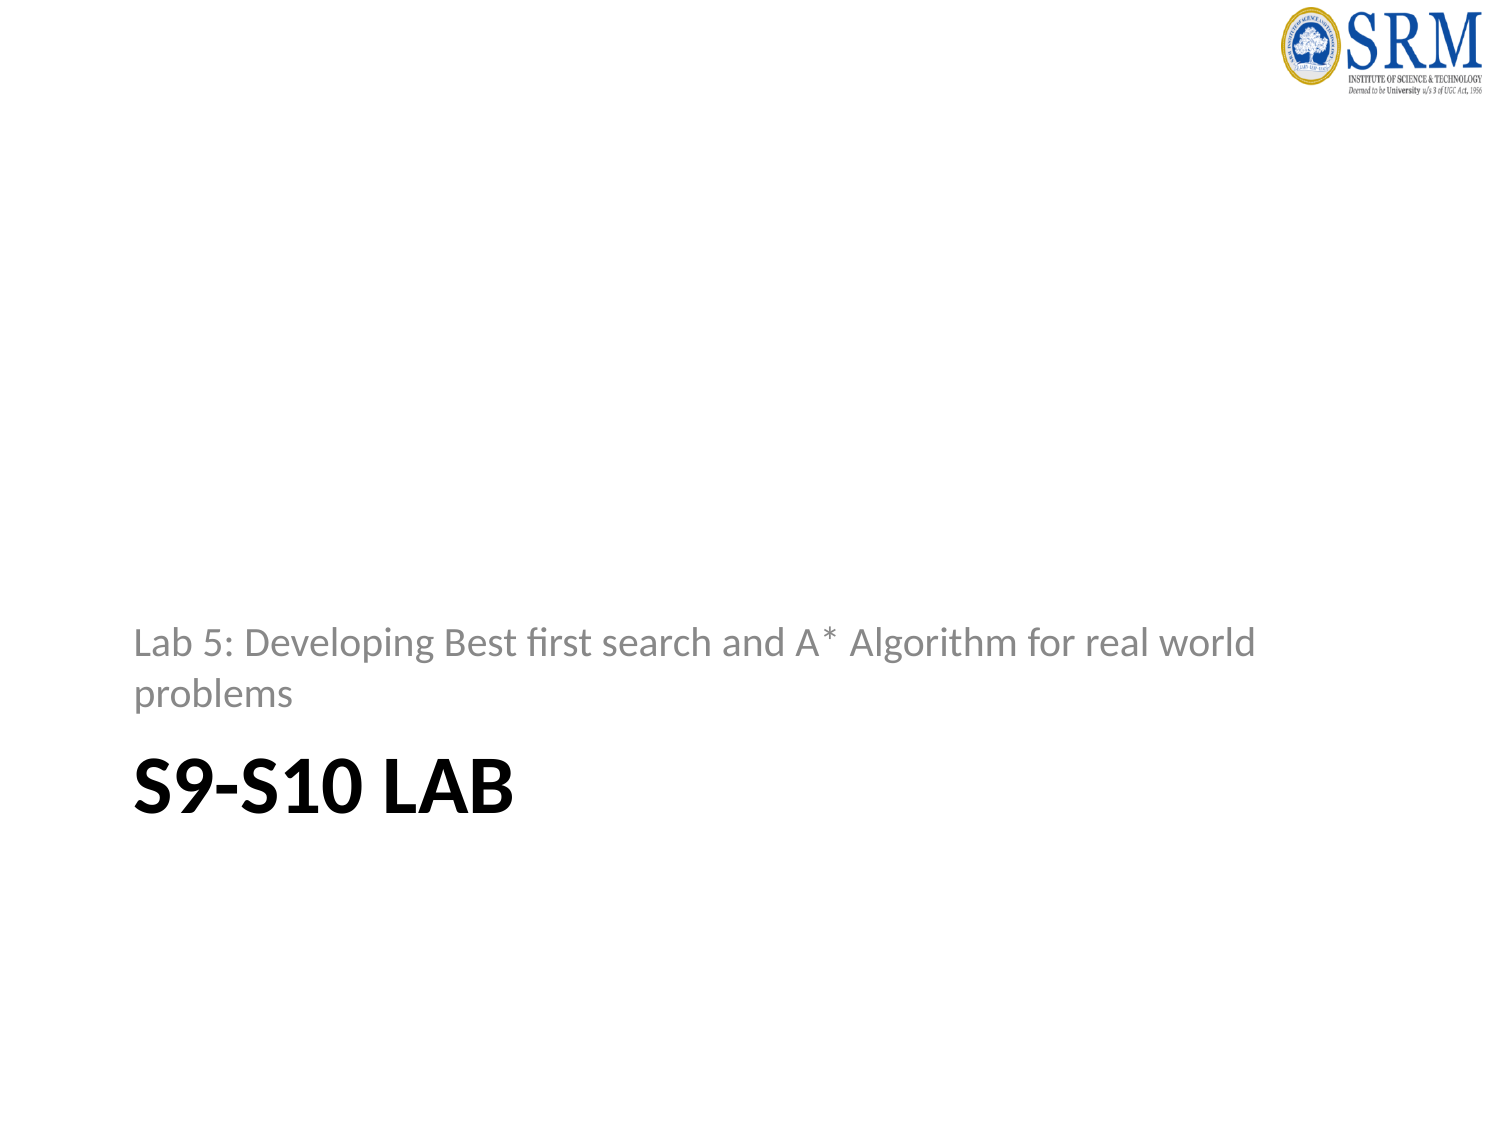

Lab 5: Developing Best first search and A* Algorithm for real world problems
# S9-S10 LAB